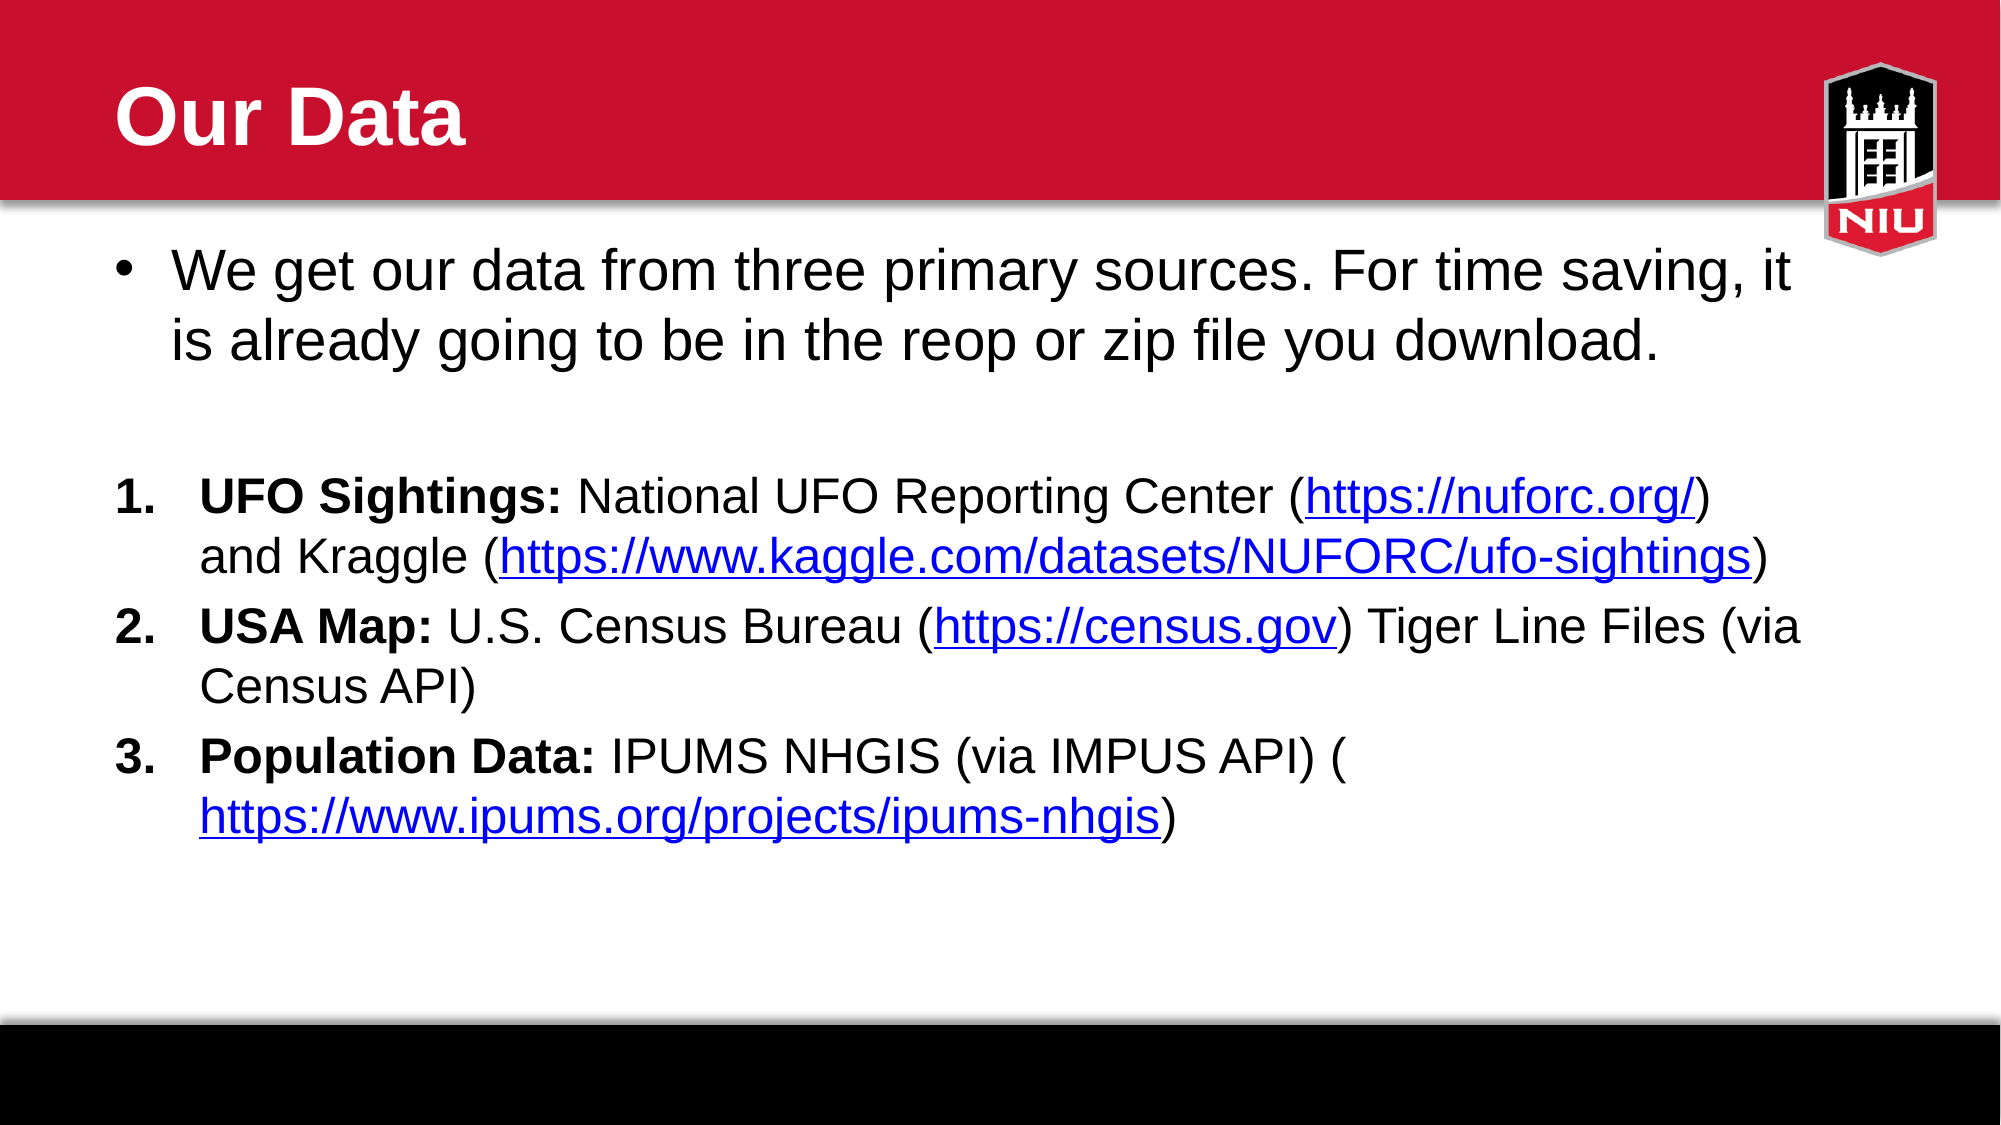

# Our Data
We get our data from three primary sources. For time saving, it is already going to be in the reop or zip file you download.

UFO Sightings: National UFO Reporting Center (https://nuforc.org/) and Kraggle (https://www.kaggle.com/datasets/NUFORC/ufo-sightings)
USA Map: U.S. Census Bureau (https://census.gov) Tiger Line Files (via Census API)
Population Data: IPUMS NHGIS (via IMPUS API) (https://www.ipums.org/projects/ipums-nhgis)